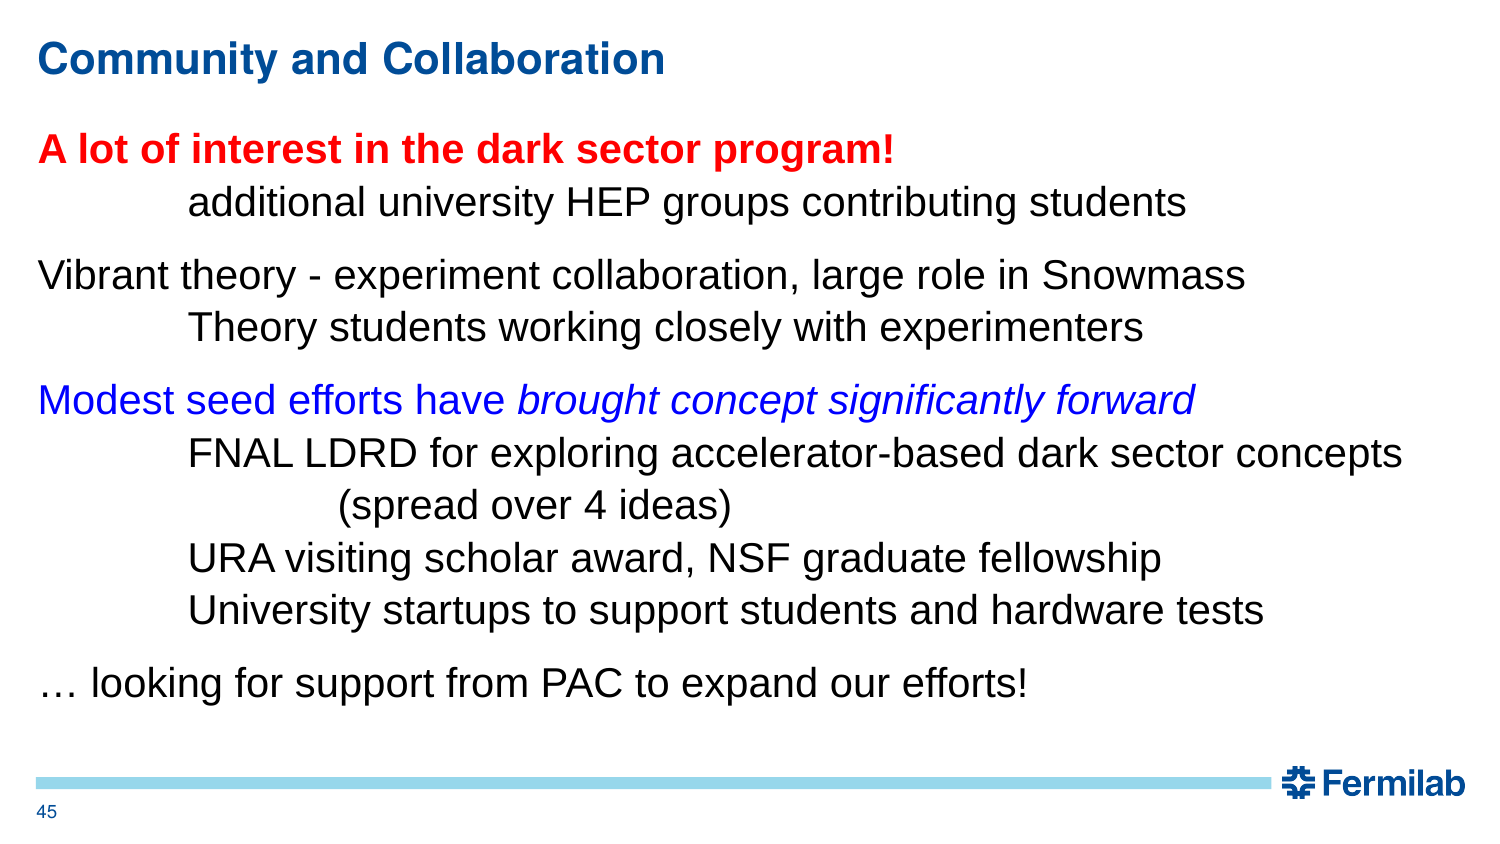

# Community and Collaboration
A lot of interest in the dark sector program!
	additional university HEP groups contributing students
Vibrant theory - experiment collaboration, large role in Snowmass
	Theory students working closely with experimenters
Modest seed efforts have brought concept significantly forward
	FNAL LDRD for exploring accelerator-based dark sector concepts
		(spread over 4 ideas)
	URA visiting scholar award, NSF graduate fellowship
	University startups to support students and hardware tests
… looking for support from PAC to expand our efforts!

45